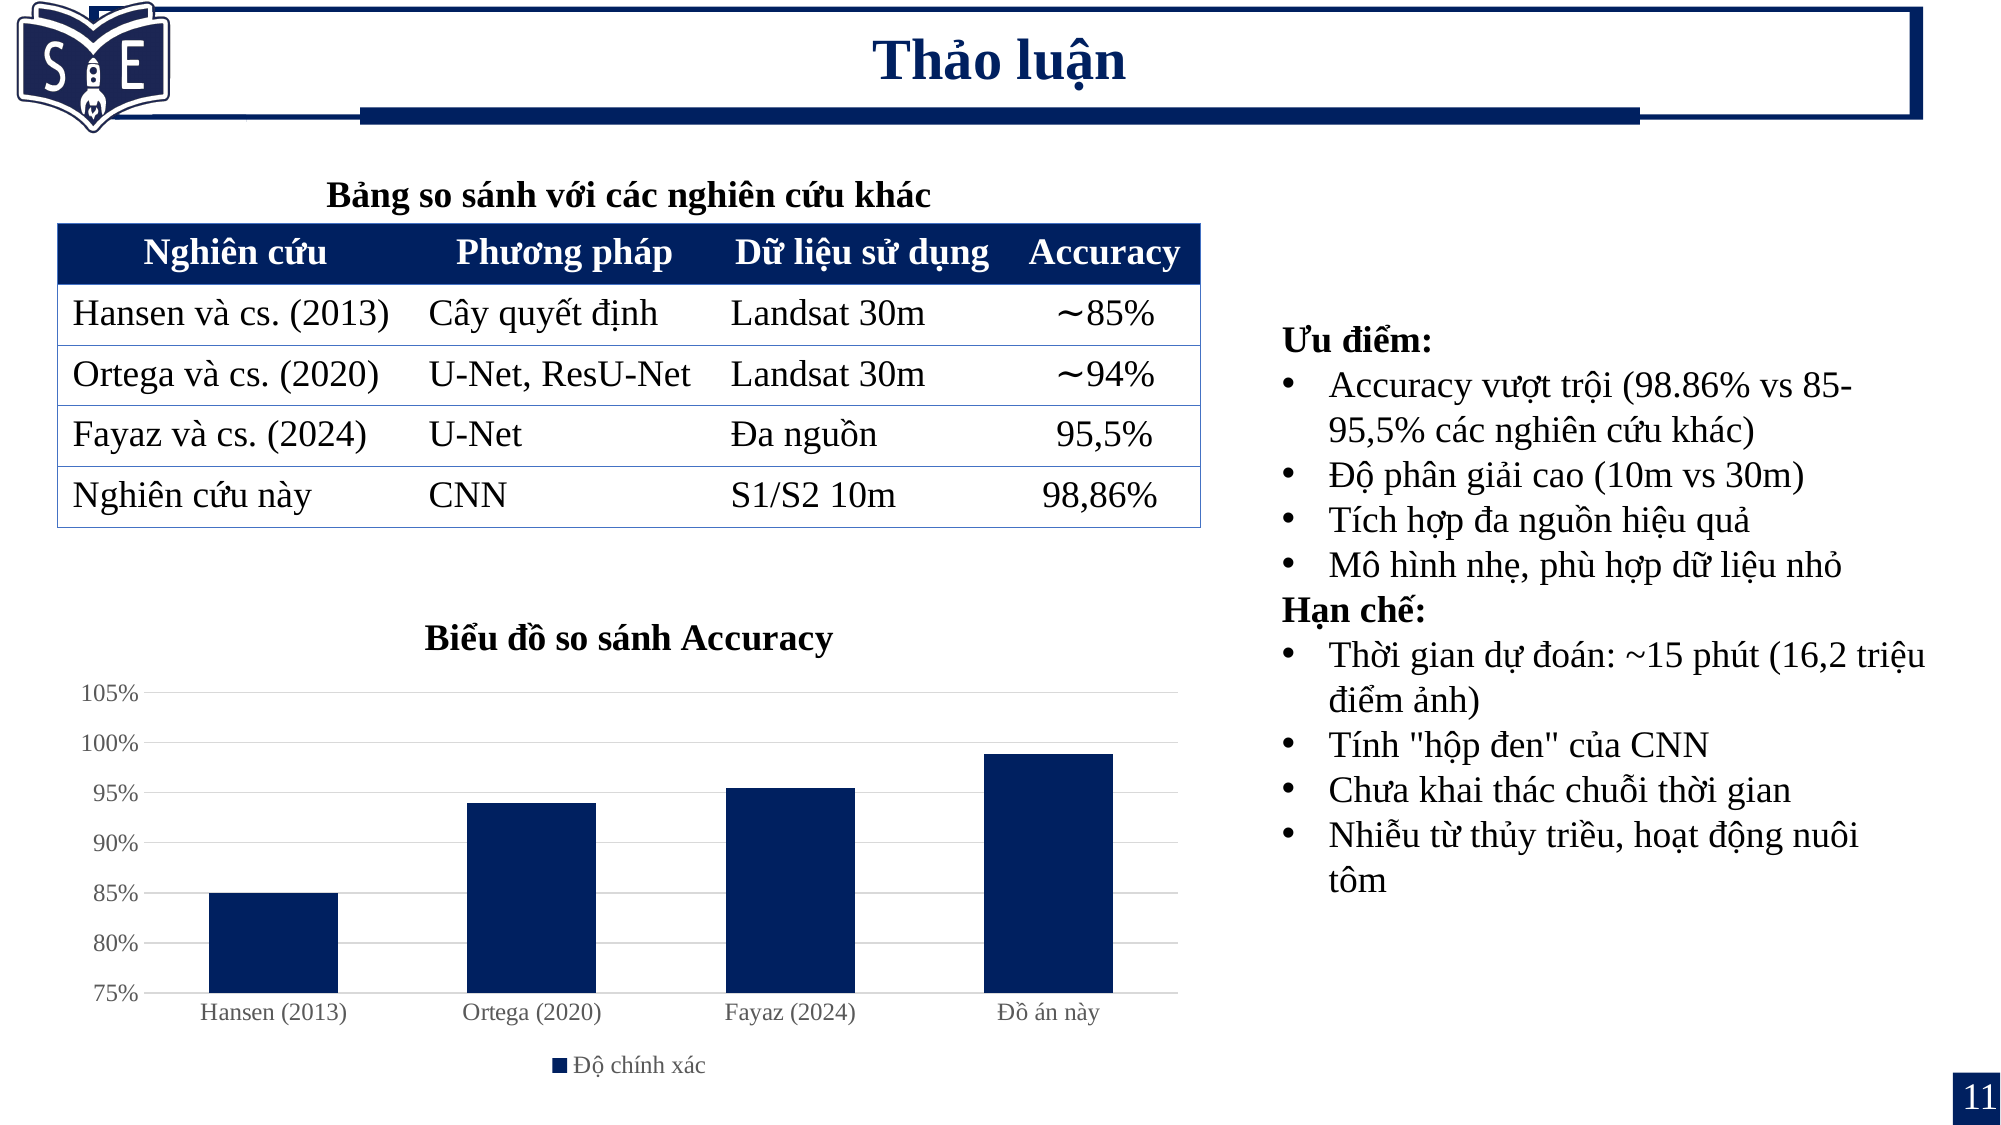

# Thảo luận
Bảng so sánh với các nghiên cứu khác
| Nghiên cứu | Phương pháp | Dữ liệu sử dụng | Accuracy |
| --- | --- | --- | --- |
| Hansen và cs. (2013) | Cây quyết định | Landsat 30m | ∼85% |
| Ortega và cs. (2020) | U-Net, ResU-Net | Landsat 30m | ∼94% |
| Fayaz và cs. (2024) | U-Net | Đa nguồn | 95,5% |
| Nghiên cứu này | CNN | S1/S2 10m | 98,86% |
Ưu điểm:
Accuracy vượt trội (98.86% vs 85-95,5% các nghiên cứu khác)
Độ phân giải cao (10m vs 30m)
Tích hợp đa nguồn hiệu quả
Mô hình nhẹ, phù hợp dữ liệu nhỏ
Hạn chế:
Thời gian dự đoán: ~15 phút (16,2 triệu điểm ảnh)
Tính "hộp đen" của CNN
Chưa khai thác chuỗi thời gian
Nhiễu từ thủy triều, hoạt động nuôi tôm

### Chart: Biểu đồ so sánh Accuracy

| Category | Độ chính xác |
|---|---|
| Hansen (2013) | 0.85 |
| Ortega (2020) | 0.94 |
| Fayaz (2024) | 0.955 |
| Đồ án này | 0.9886 |
11